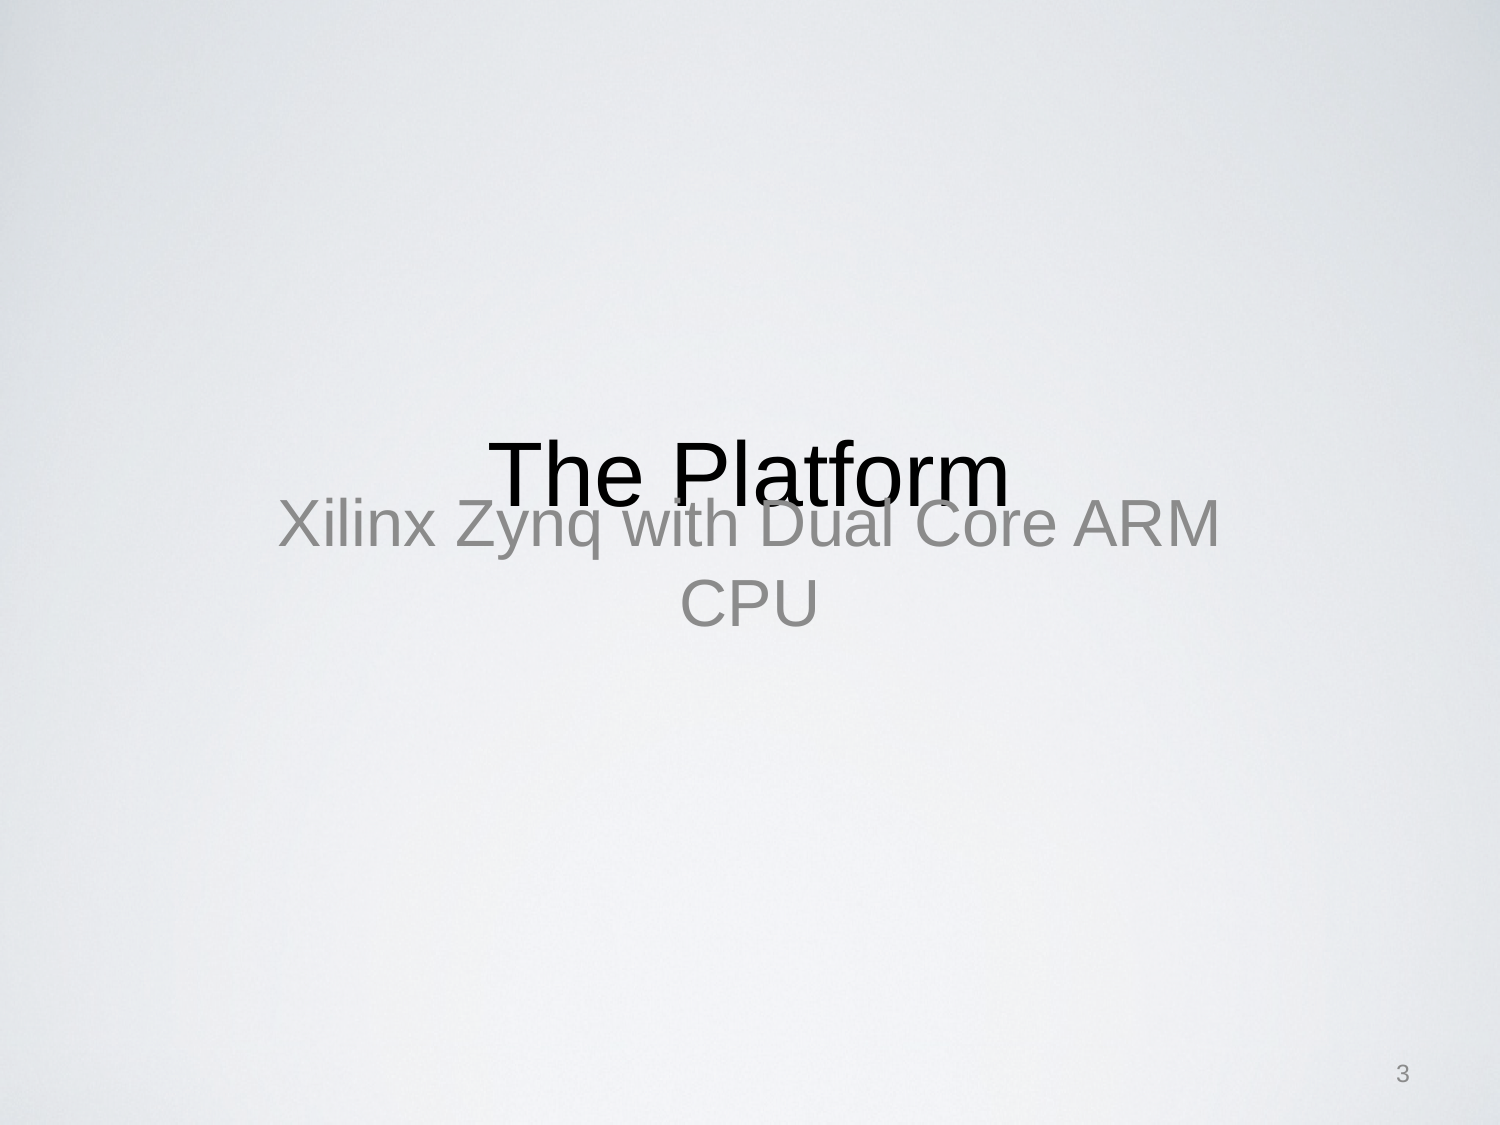

# The Platform
Xilinx Zynq with Dual Core ARM CPU
3